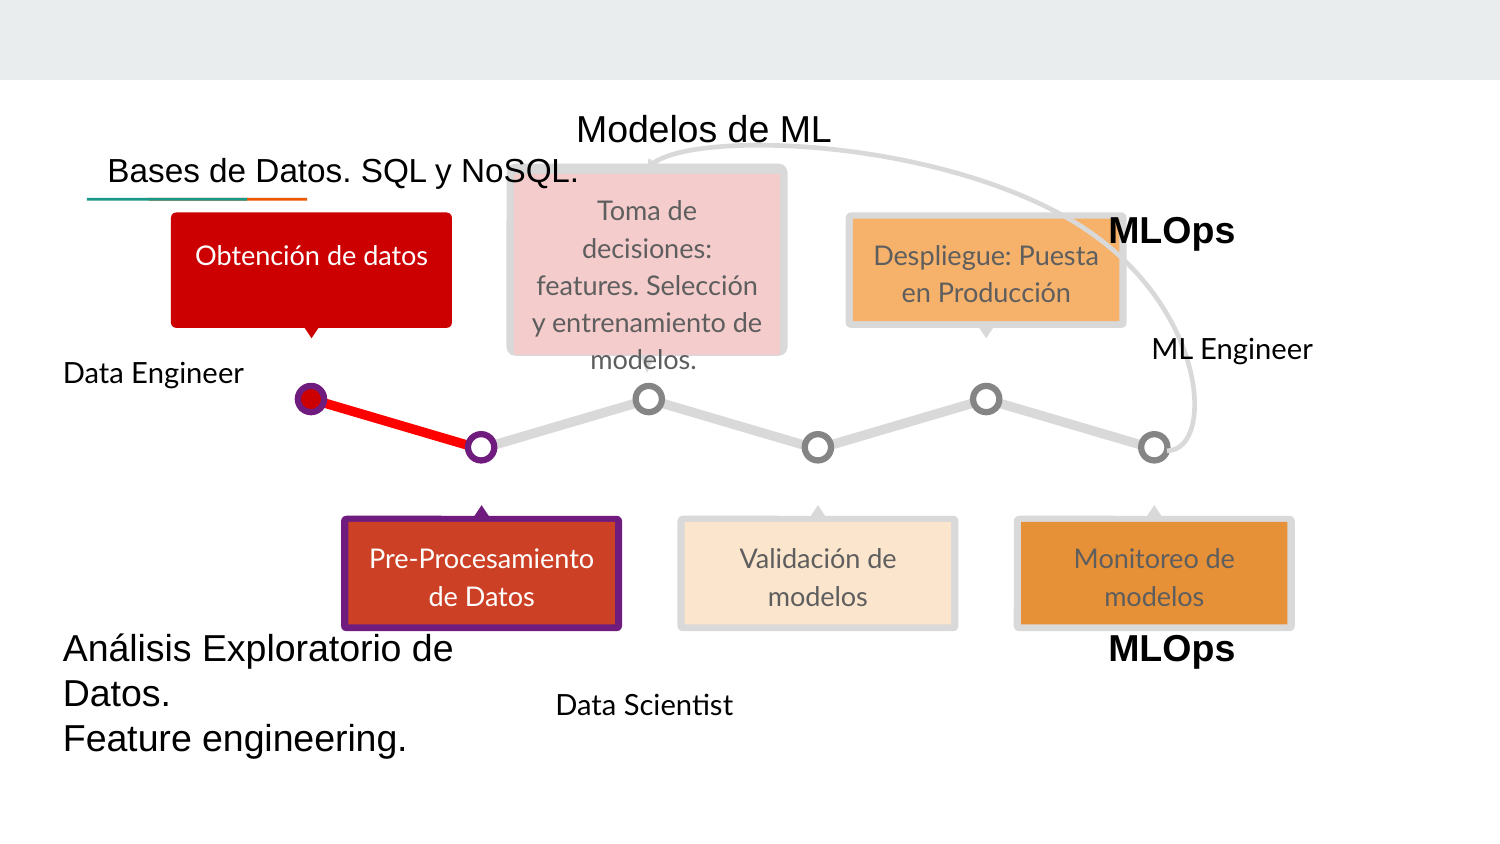

Modelos de ML
Bases de Datos. SQL y NoSQL.

Toma de decisiones: features. Selección y entrenamiento de modelos.

MLOps

Obtención de datos

Despliegue: Puesta en Producción

ML Engineer
Data Engineer

Pre-Procesamiento de Datos

Validación de modelos

Monitoreo de modelos
Análisis Exploratorio de Datos.
Feature engineering.
MLOps
Data Scientist